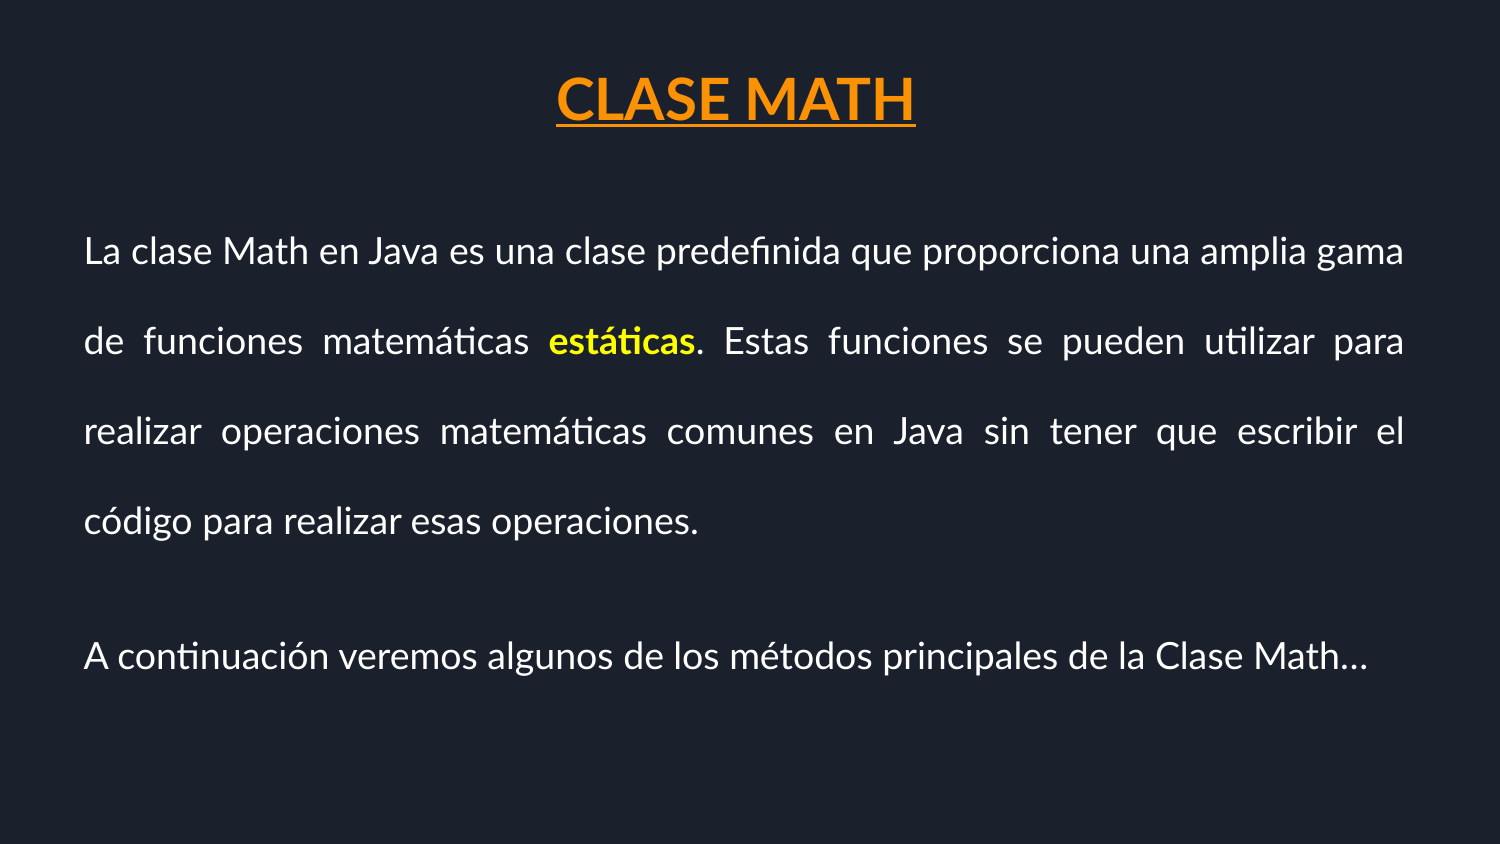

CLASE MATH
La clase Math en Java es una clase predefinida que proporciona una amplia gama de funciones matemáticas estáticas. Estas funciones se pueden utilizar para realizar operaciones matemáticas comunes en Java sin tener que escribir el código para realizar esas operaciones.

A continuación veremos algunos de los métodos principales de la Clase Math…